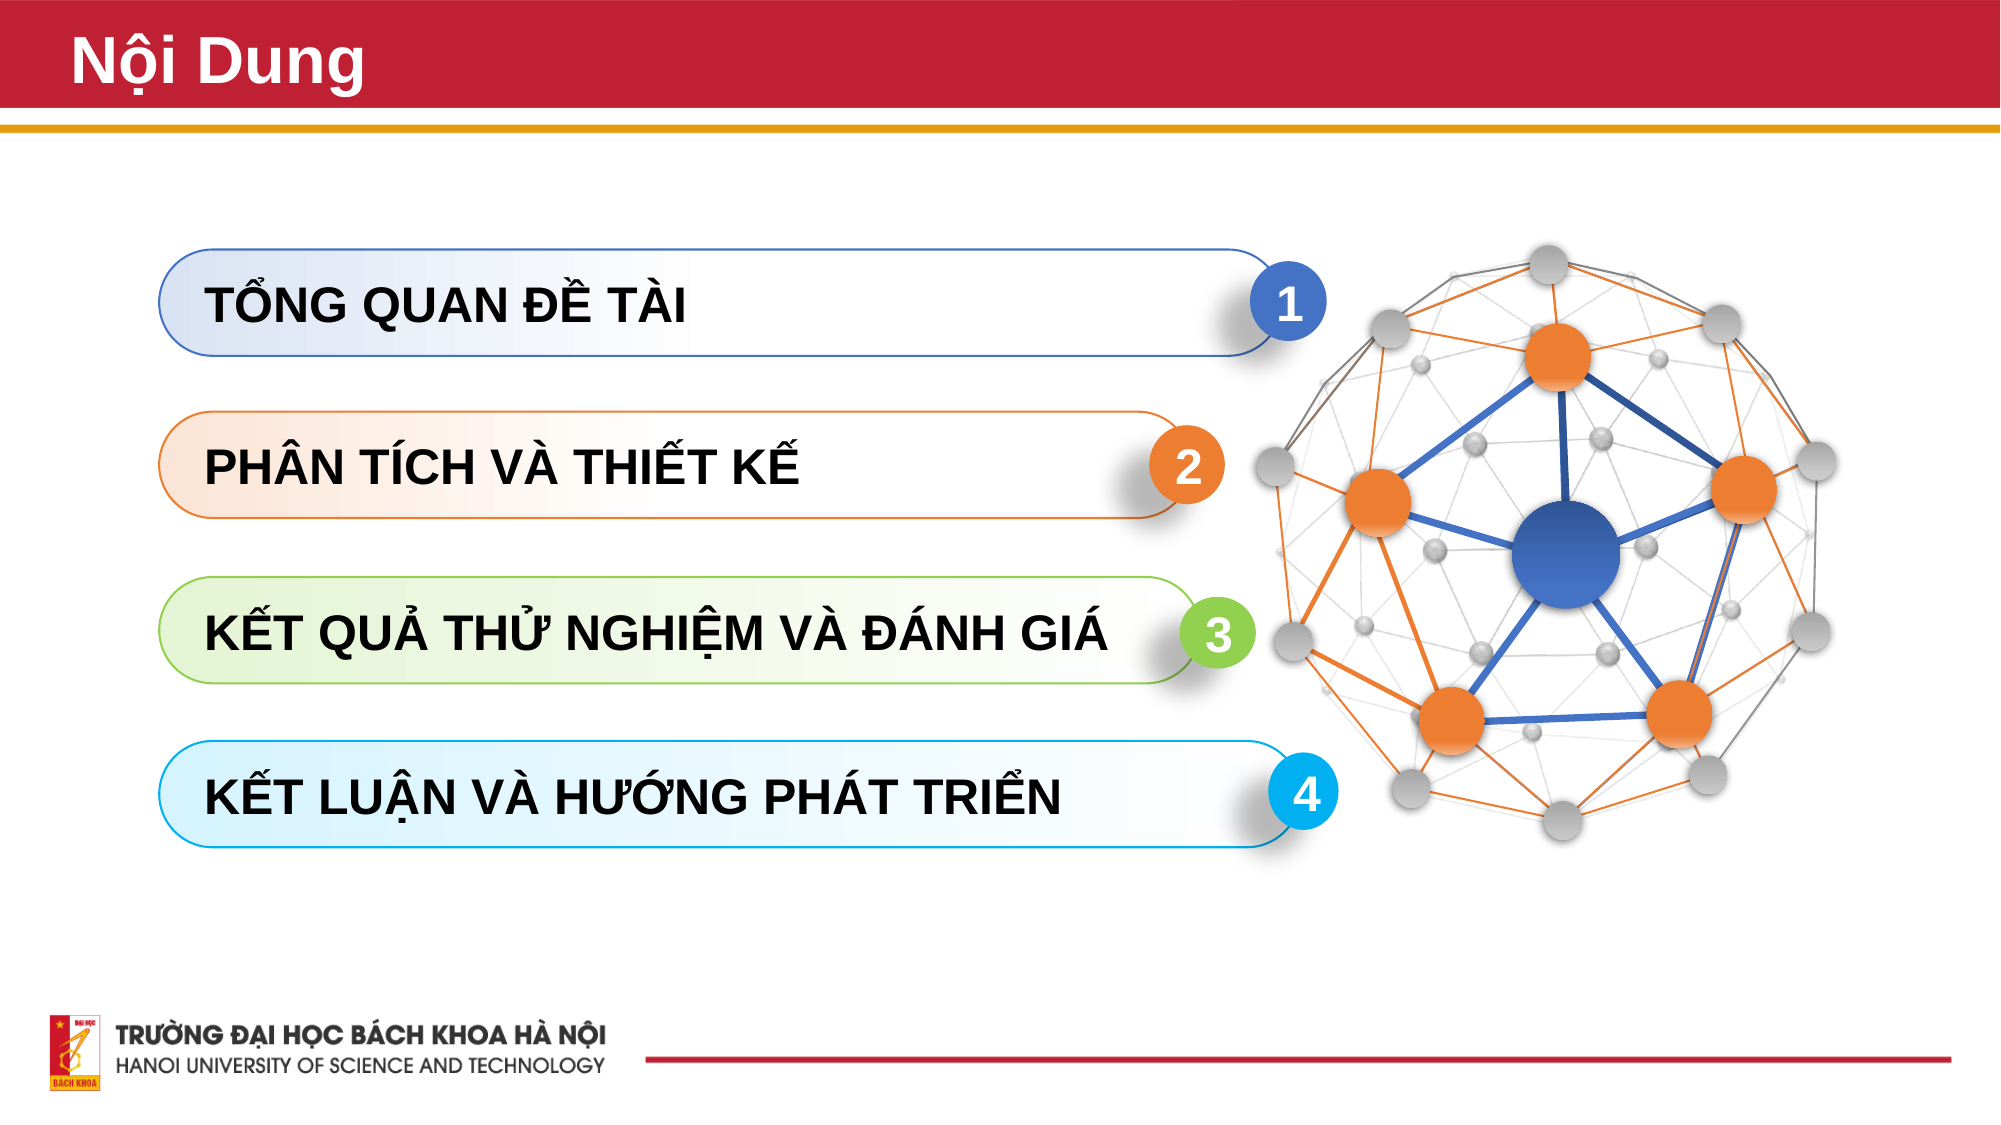

# Nội Dung

TỔNG QUAN ĐỀ TÀI
1
PHÂN TÍCH VÀ THIẾT KẾ
2
KẾT QUẢ THỬ NGHIỆM VÀ ĐÁNH GIÁ
3
KẾT LUẬN VÀ HƯỚNG PHÁT TRIỂN
4